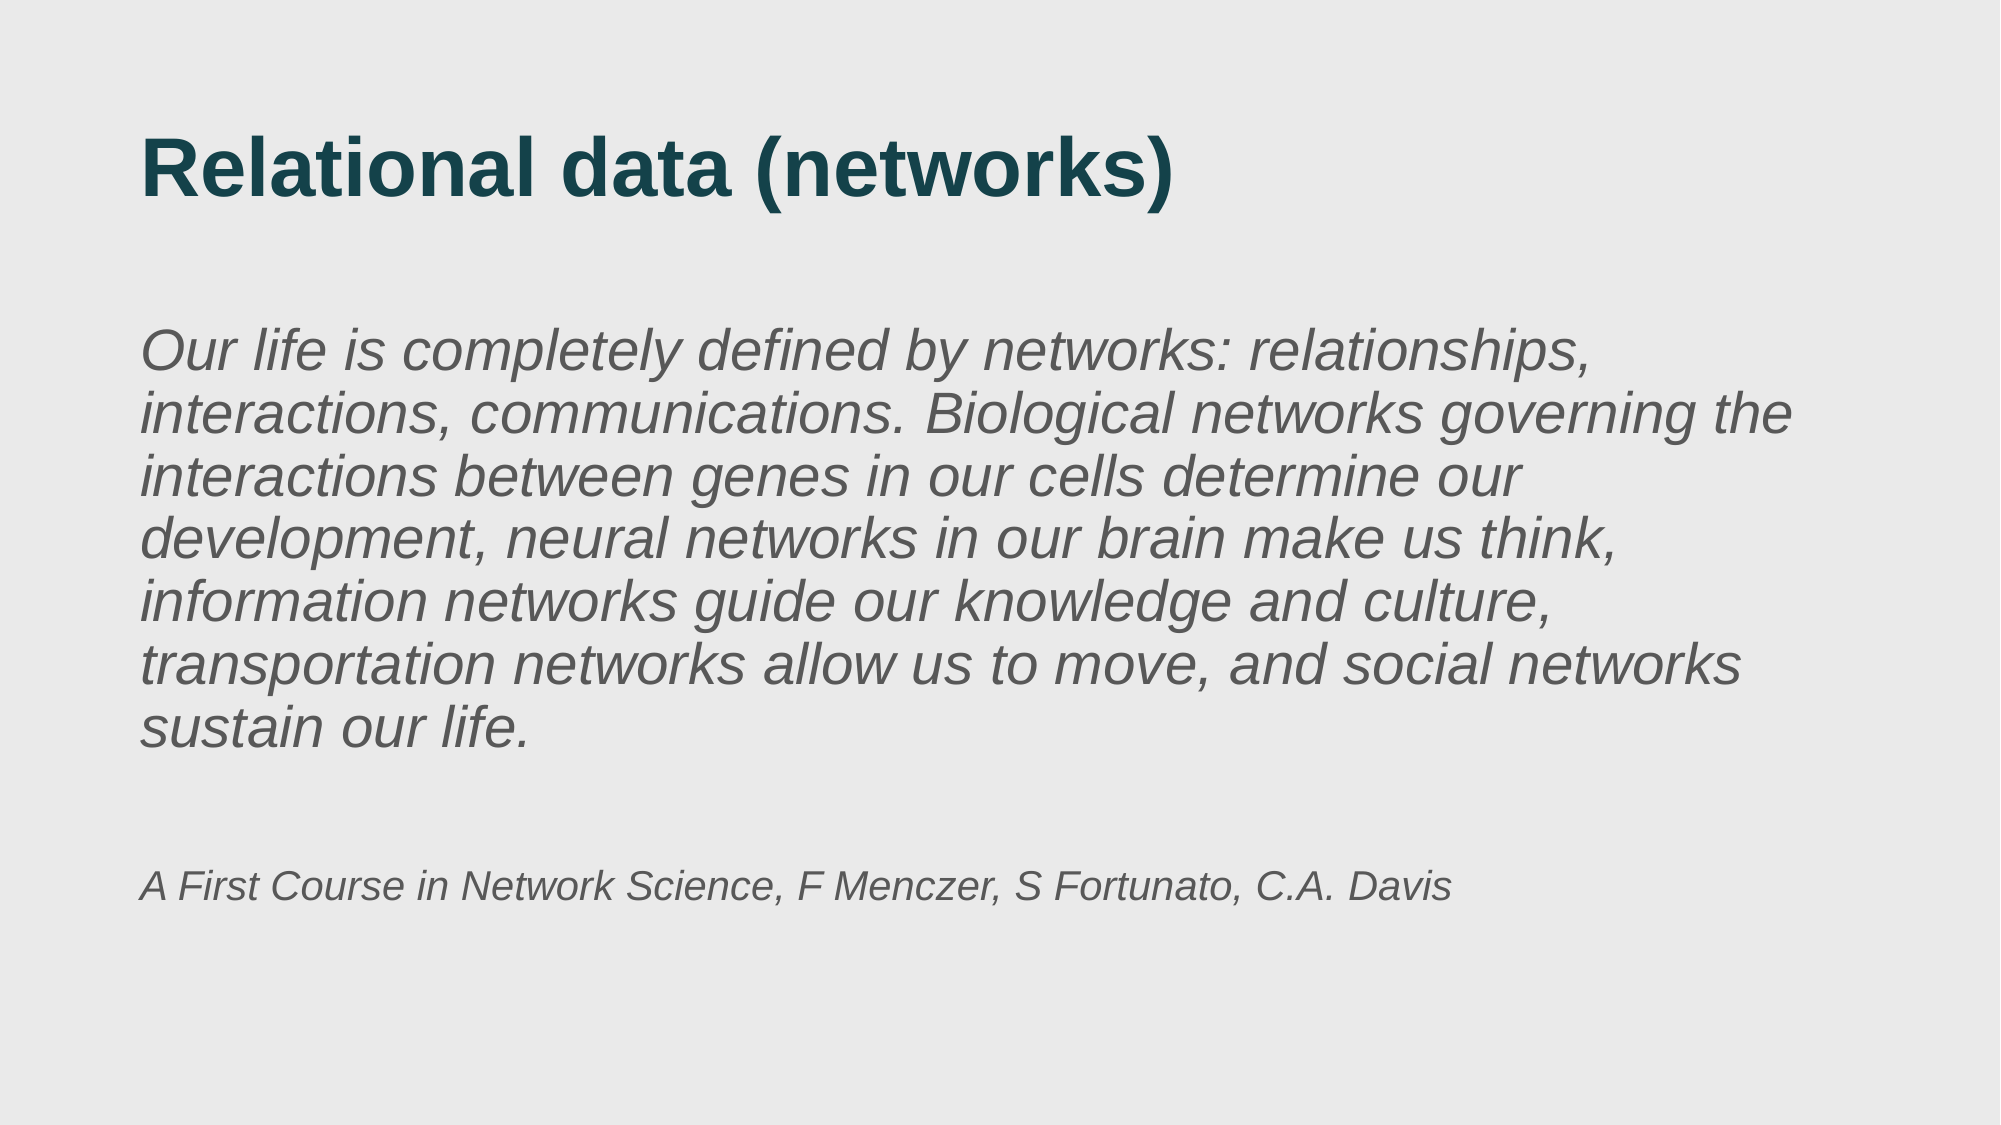

# Relational data (networks)
Our life is completely defined by networks: relationships, interactions, communications. Biological networks governing the interactions between genes in our cells determine our development, neural networks in our brain make us think, information networks guide our knowledge and culture, transportation networks allow us to move, and social networks sustain our life.

A First Course in Network Science, F Menczer, S Fortunato, C.A. Davis